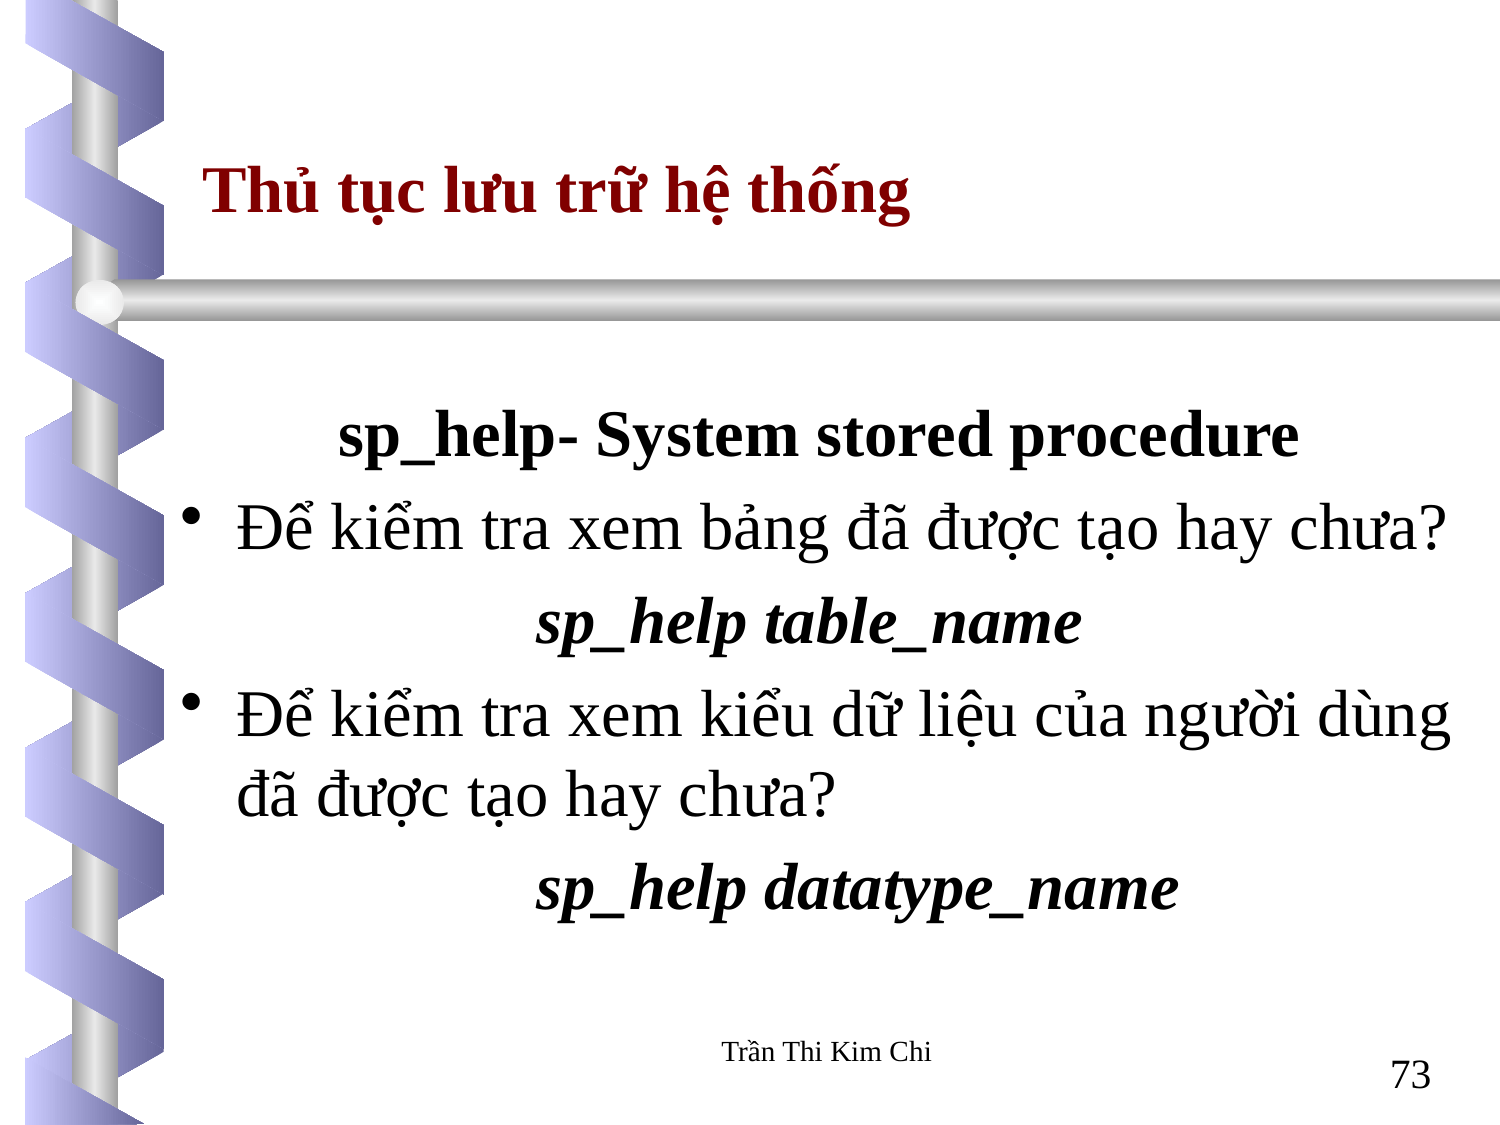

Thủ tục lưu trữ hệ thống
sp_help- System stored procedure
Để kiểm tra xem bảng đã được tạo hay chưa?
			sp_help table_name
Để kiểm tra xem kiểu dữ liệu của người dùng đã được tạo hay chưa?
			sp_help datatype_name
Trần Thi Kim Chi